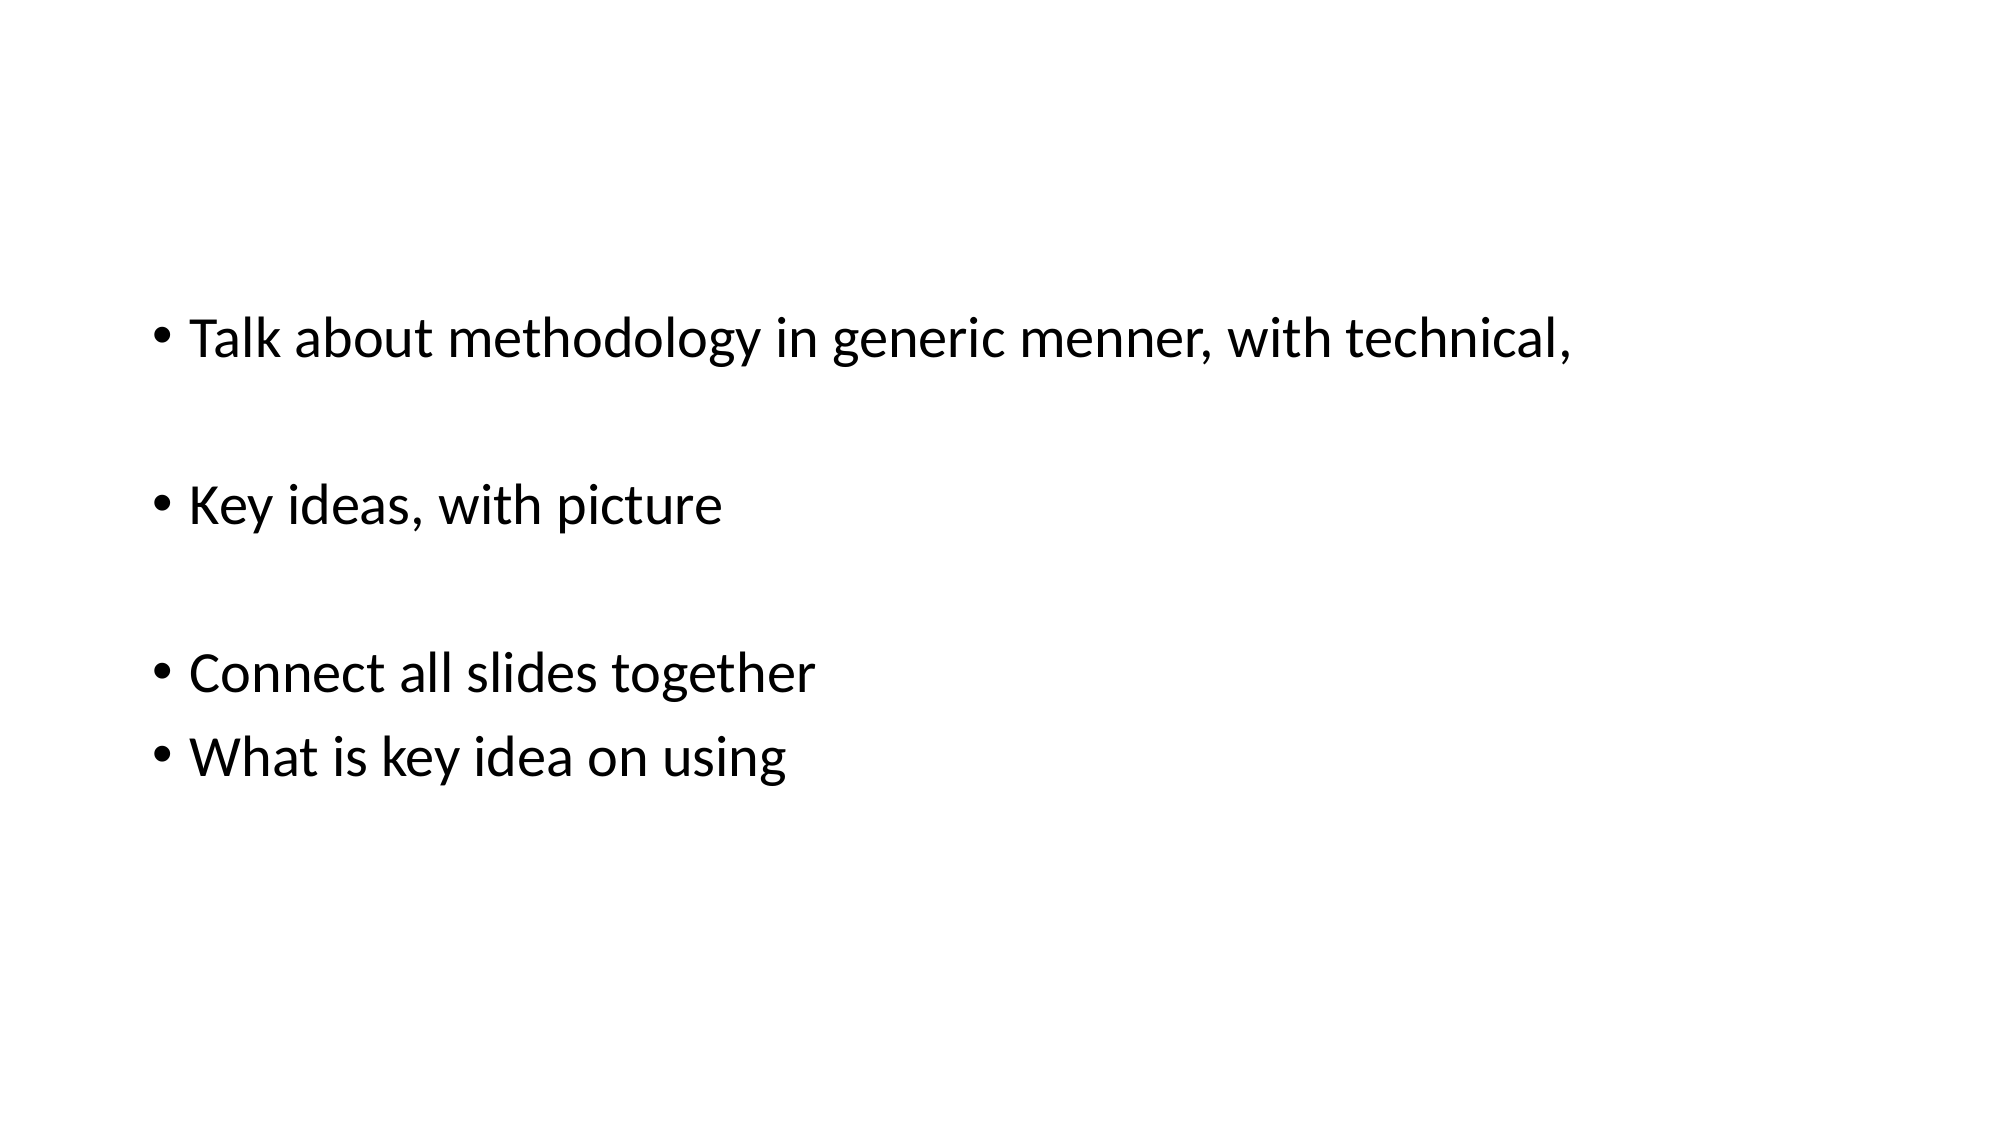

#
Talk about methodology in generic menner, with technical,

Key ideas, with picture

Connect all slides together
What is key idea on using